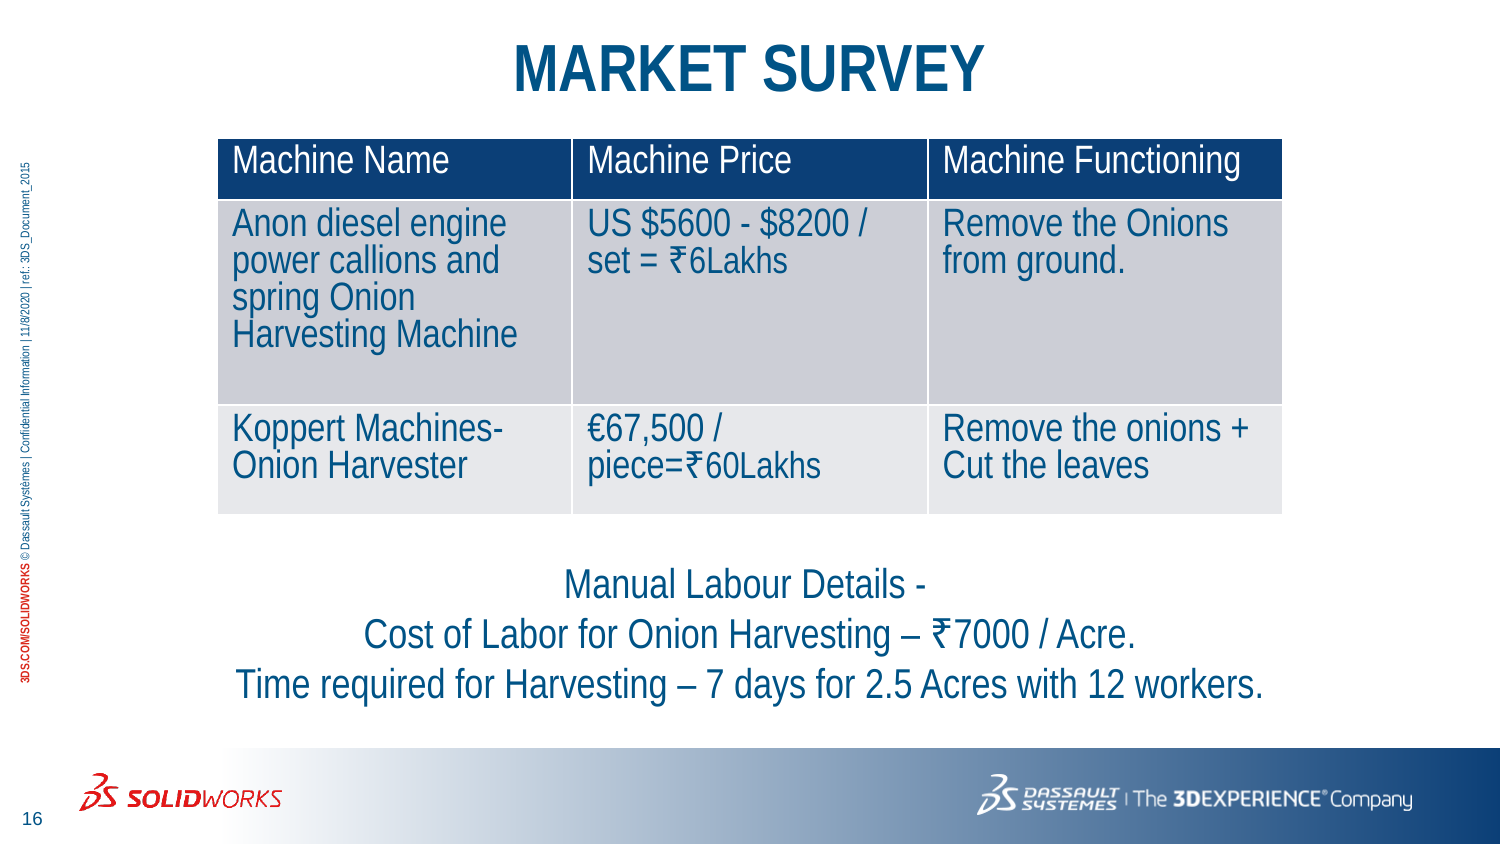

MARKET SURVEY
| Machine Name | Machine Price | Machine Functioning |
| --- | --- | --- |
| Anon diesel engine power callions and spring Onion Harvesting Machine | US $5600 - $8200 / set = ₹6Lakhs | Remove the Onions from ground. |
| Koppert Machines- Onion Harvester | €67,500 / piece=₹60Lakhs | Remove the onions + Cut the leaves |
Manual Labour Details -
Cost of Labor for Onion Harvesting – ₹7000 / Acre.
Time required for Harvesting – 7 days for 2.5 Acres with 12 workers.